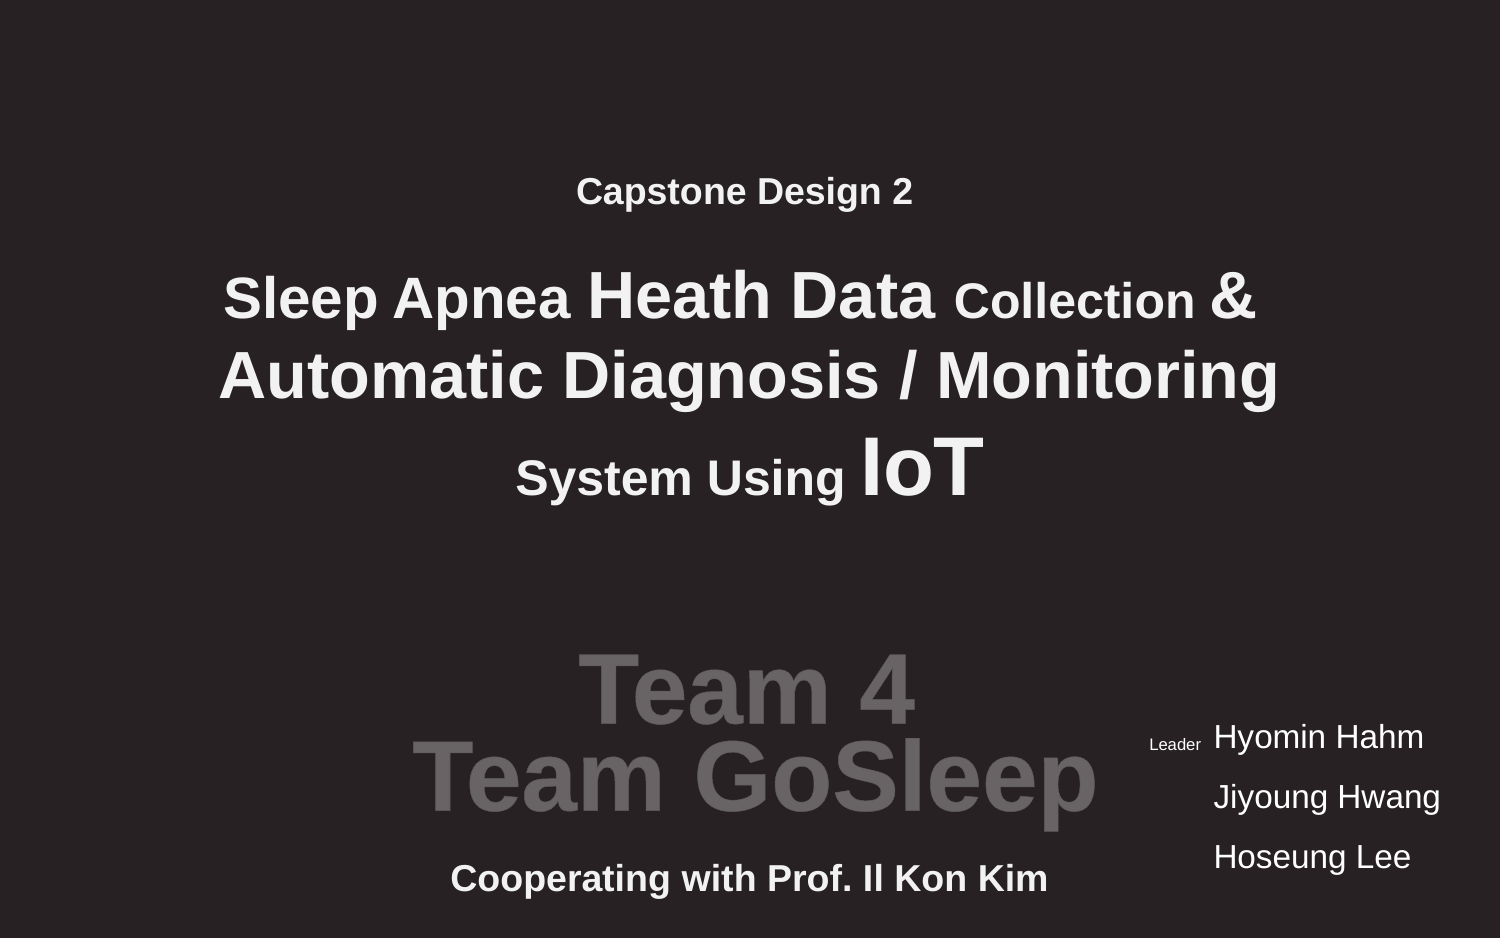

Capstone Design 2
Sleep Apnea Heath Data Collection &
Automatic Diagnosis / Monitoring System Using IoT
Team 4
Hyomin Hahm
Jiyoung Hwang
Hoseung Lee
Team GoSleep
Leader
Cooperating with Prof. Il Kon Kim